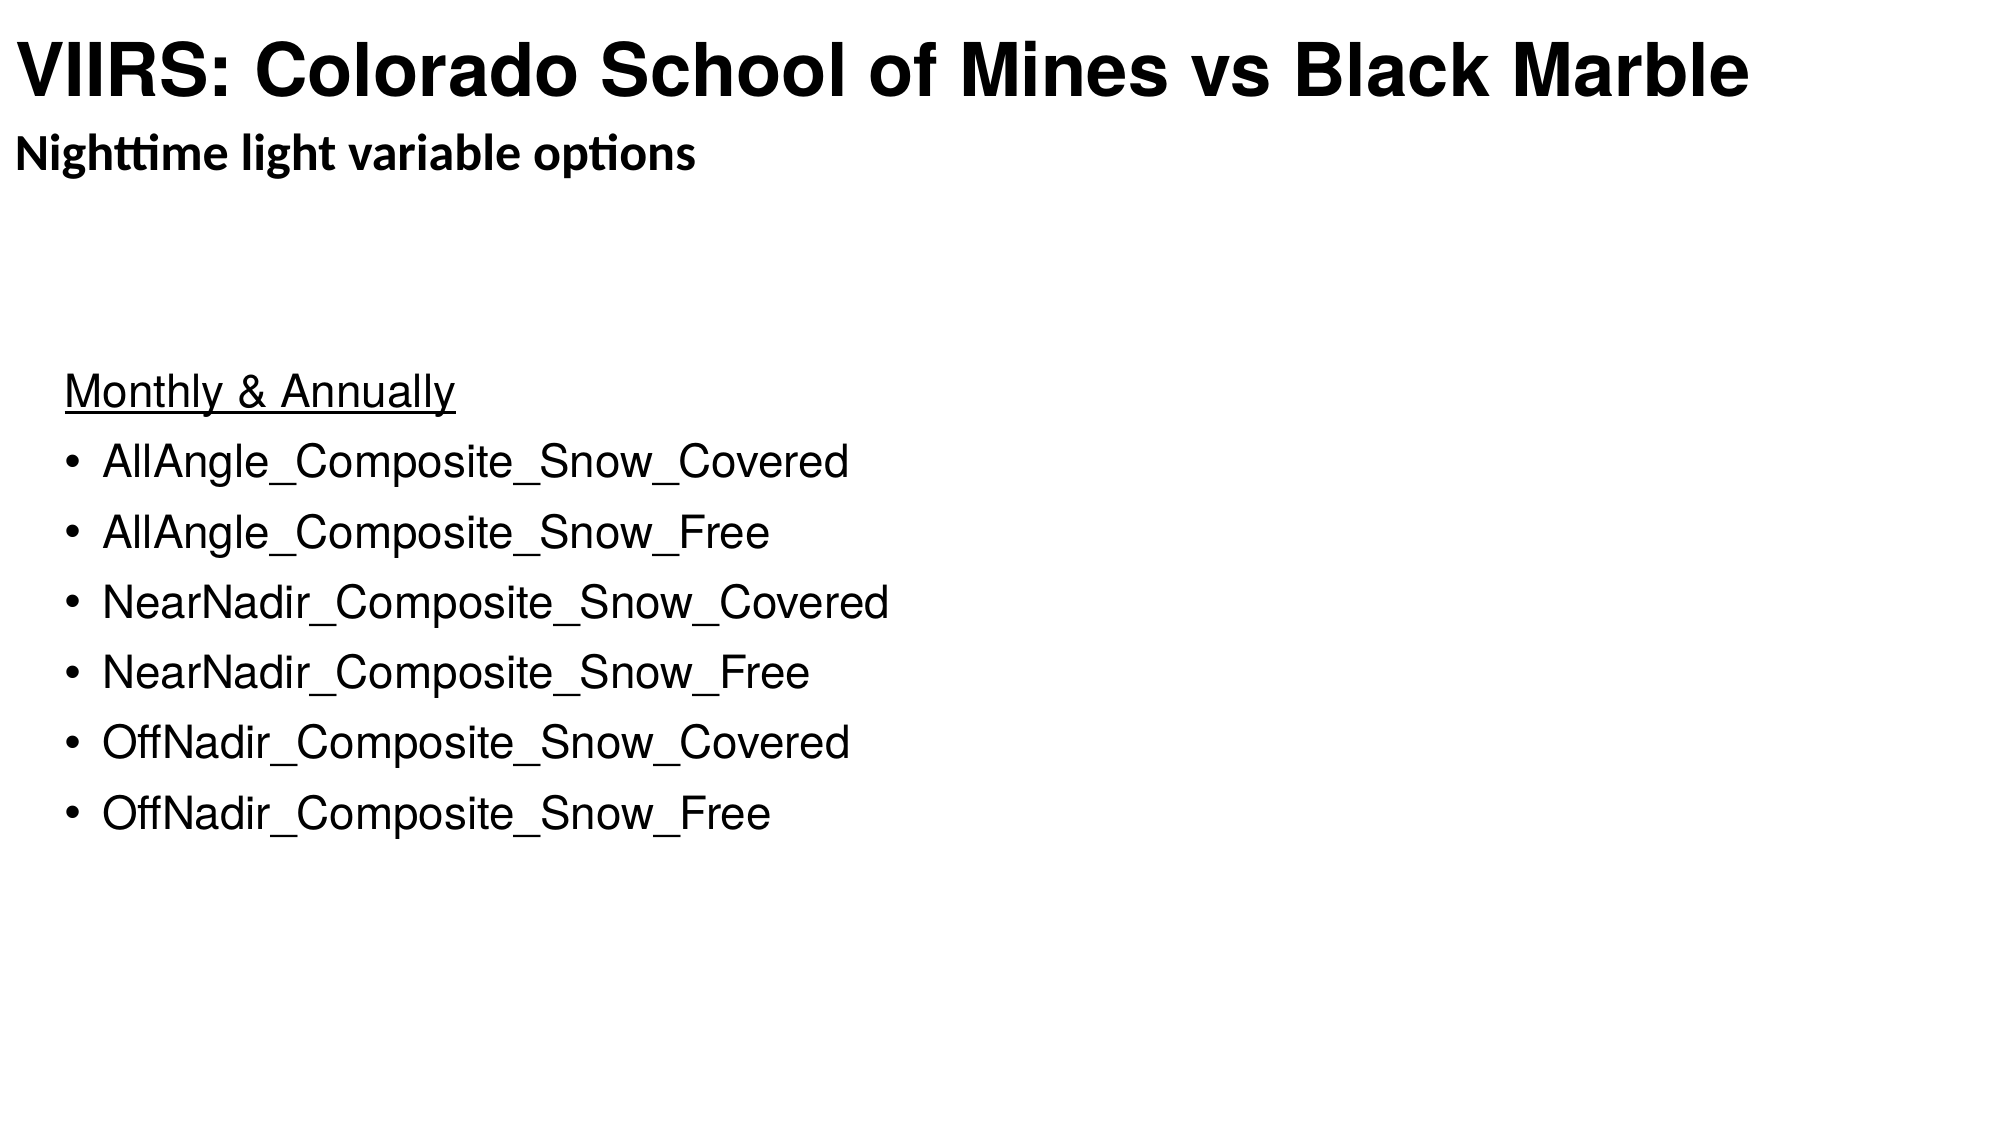

# VIIRS: Colorado School of Mines vs Black Marble
Nighttime light variable options
Monthly & Annually
AllAngle_Composite_Snow_Covered
AllAngle_Composite_Snow_Free
NearNadir_Composite_Snow_Covered
NearNadir_Composite_Snow_Free
OffNadir_Composite_Snow_Covered
OffNadir_Composite_Snow_Free